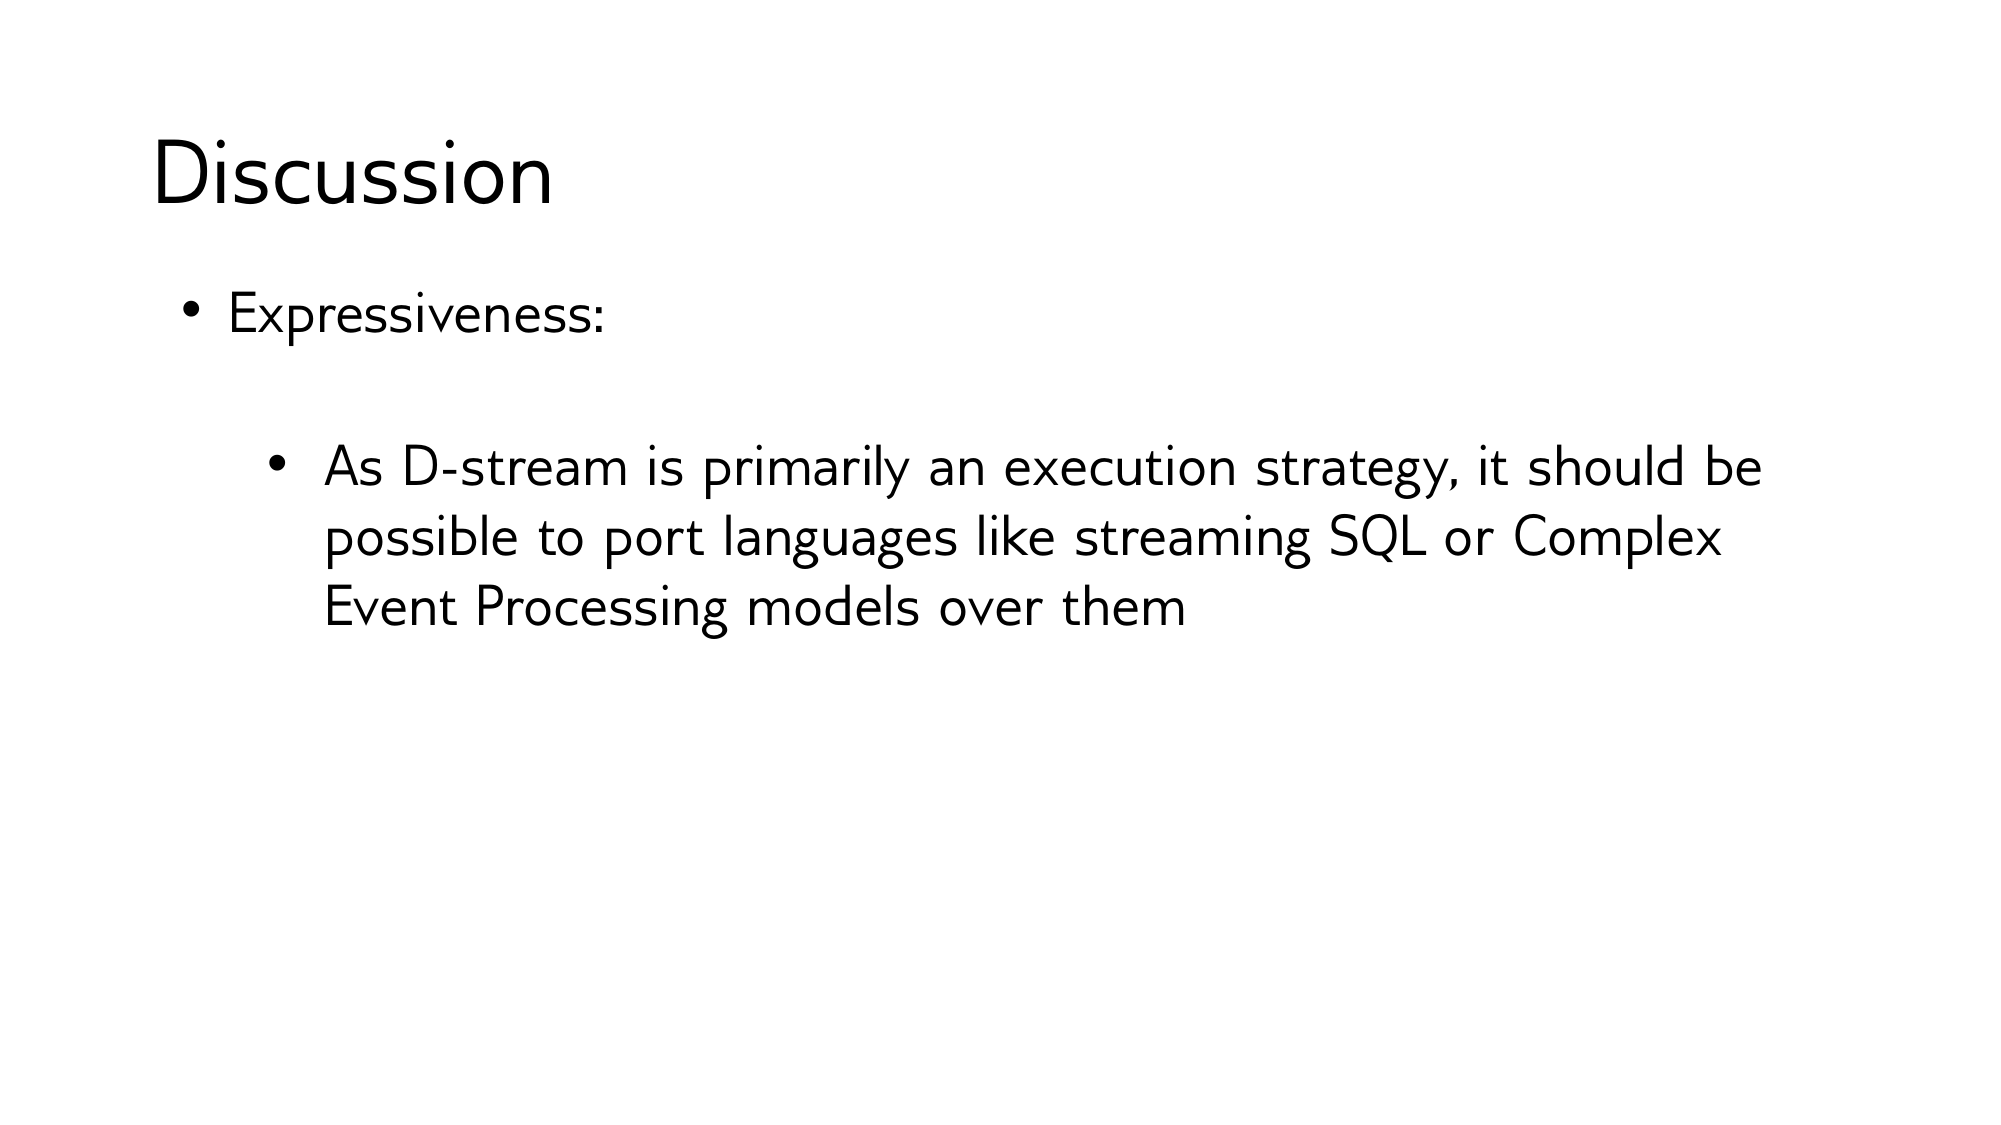

# Discussion
Expressiveness:

As D-stream is primarily an execution strategy, it should be possible to port languages like streaming SQL or Complex Event Processing models over them